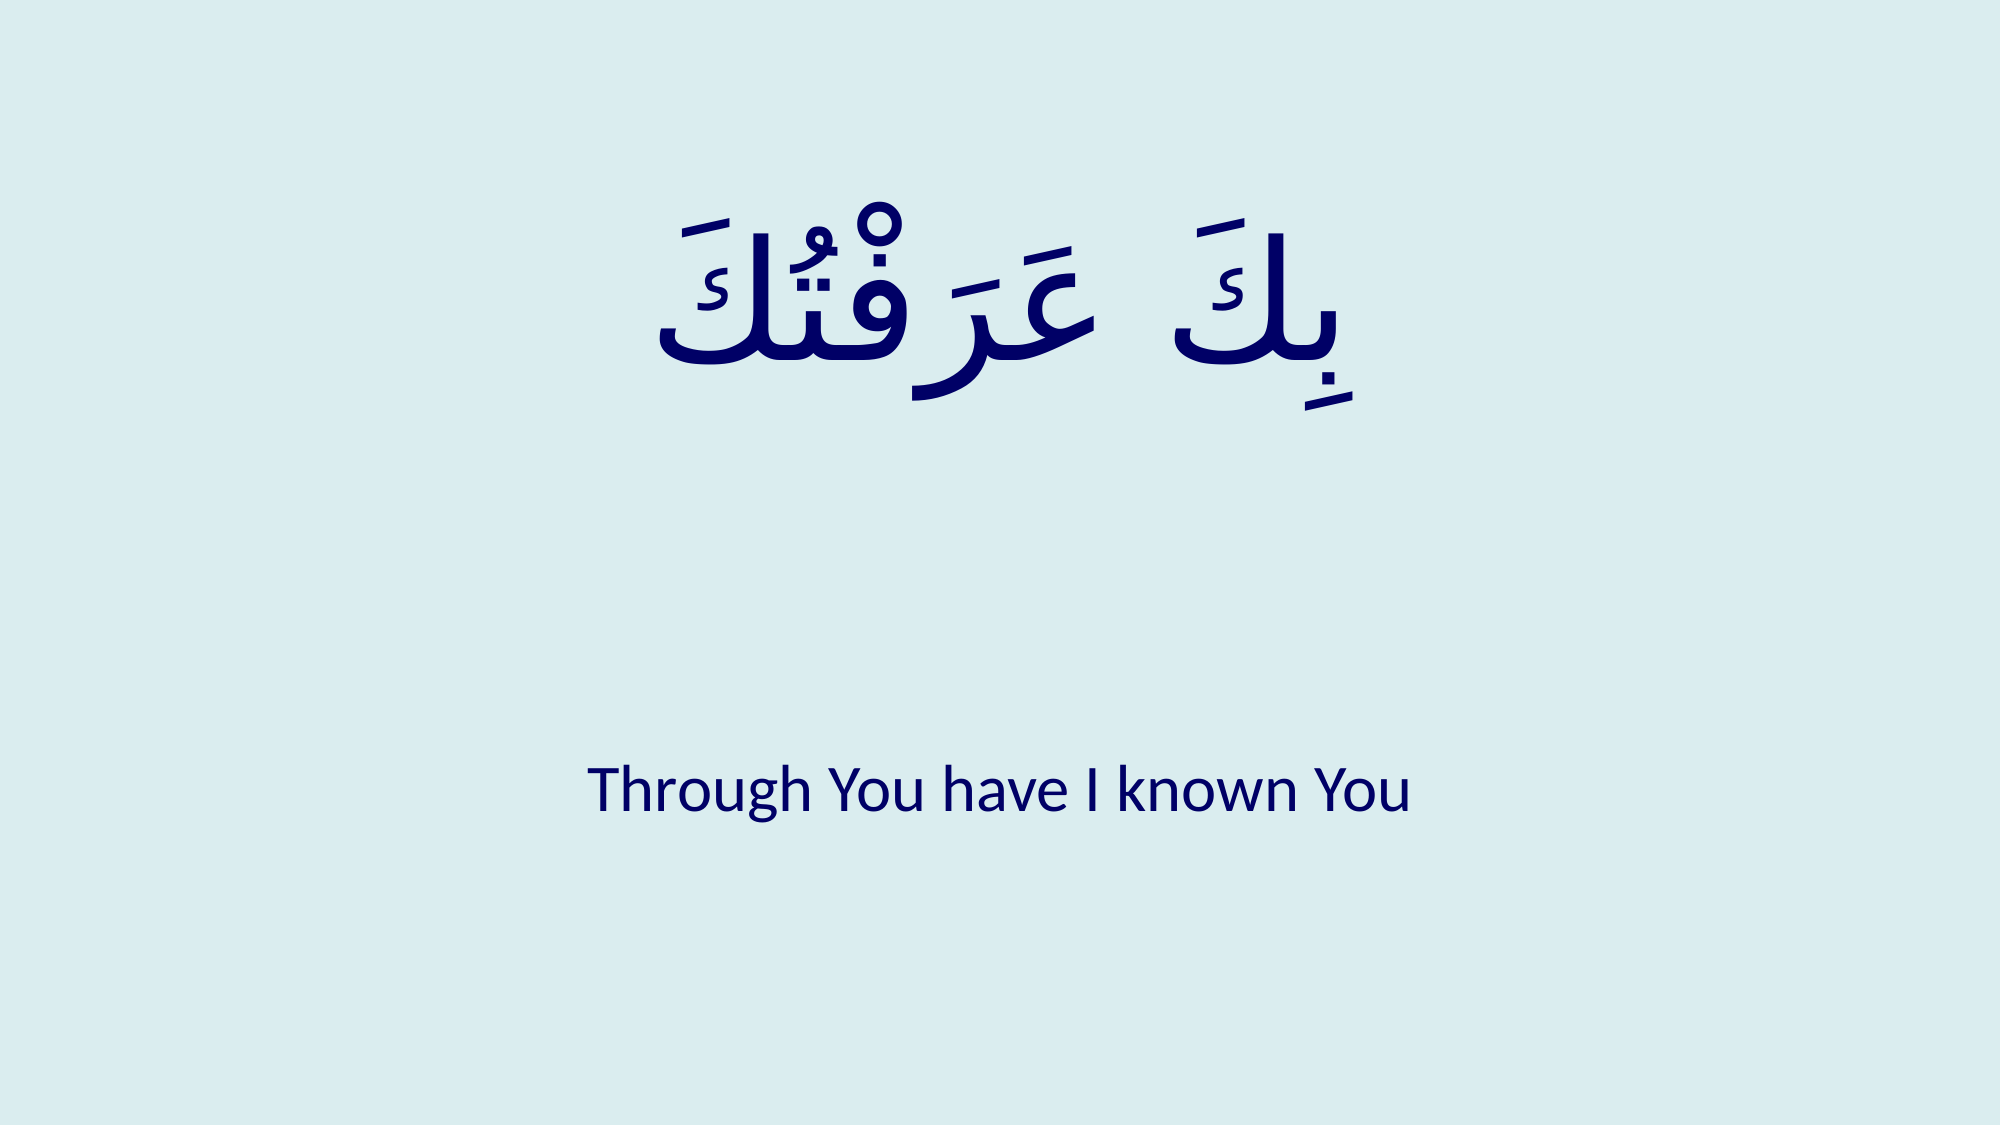

# بِكَ عَرَفْتُكَ
Through You have I known You